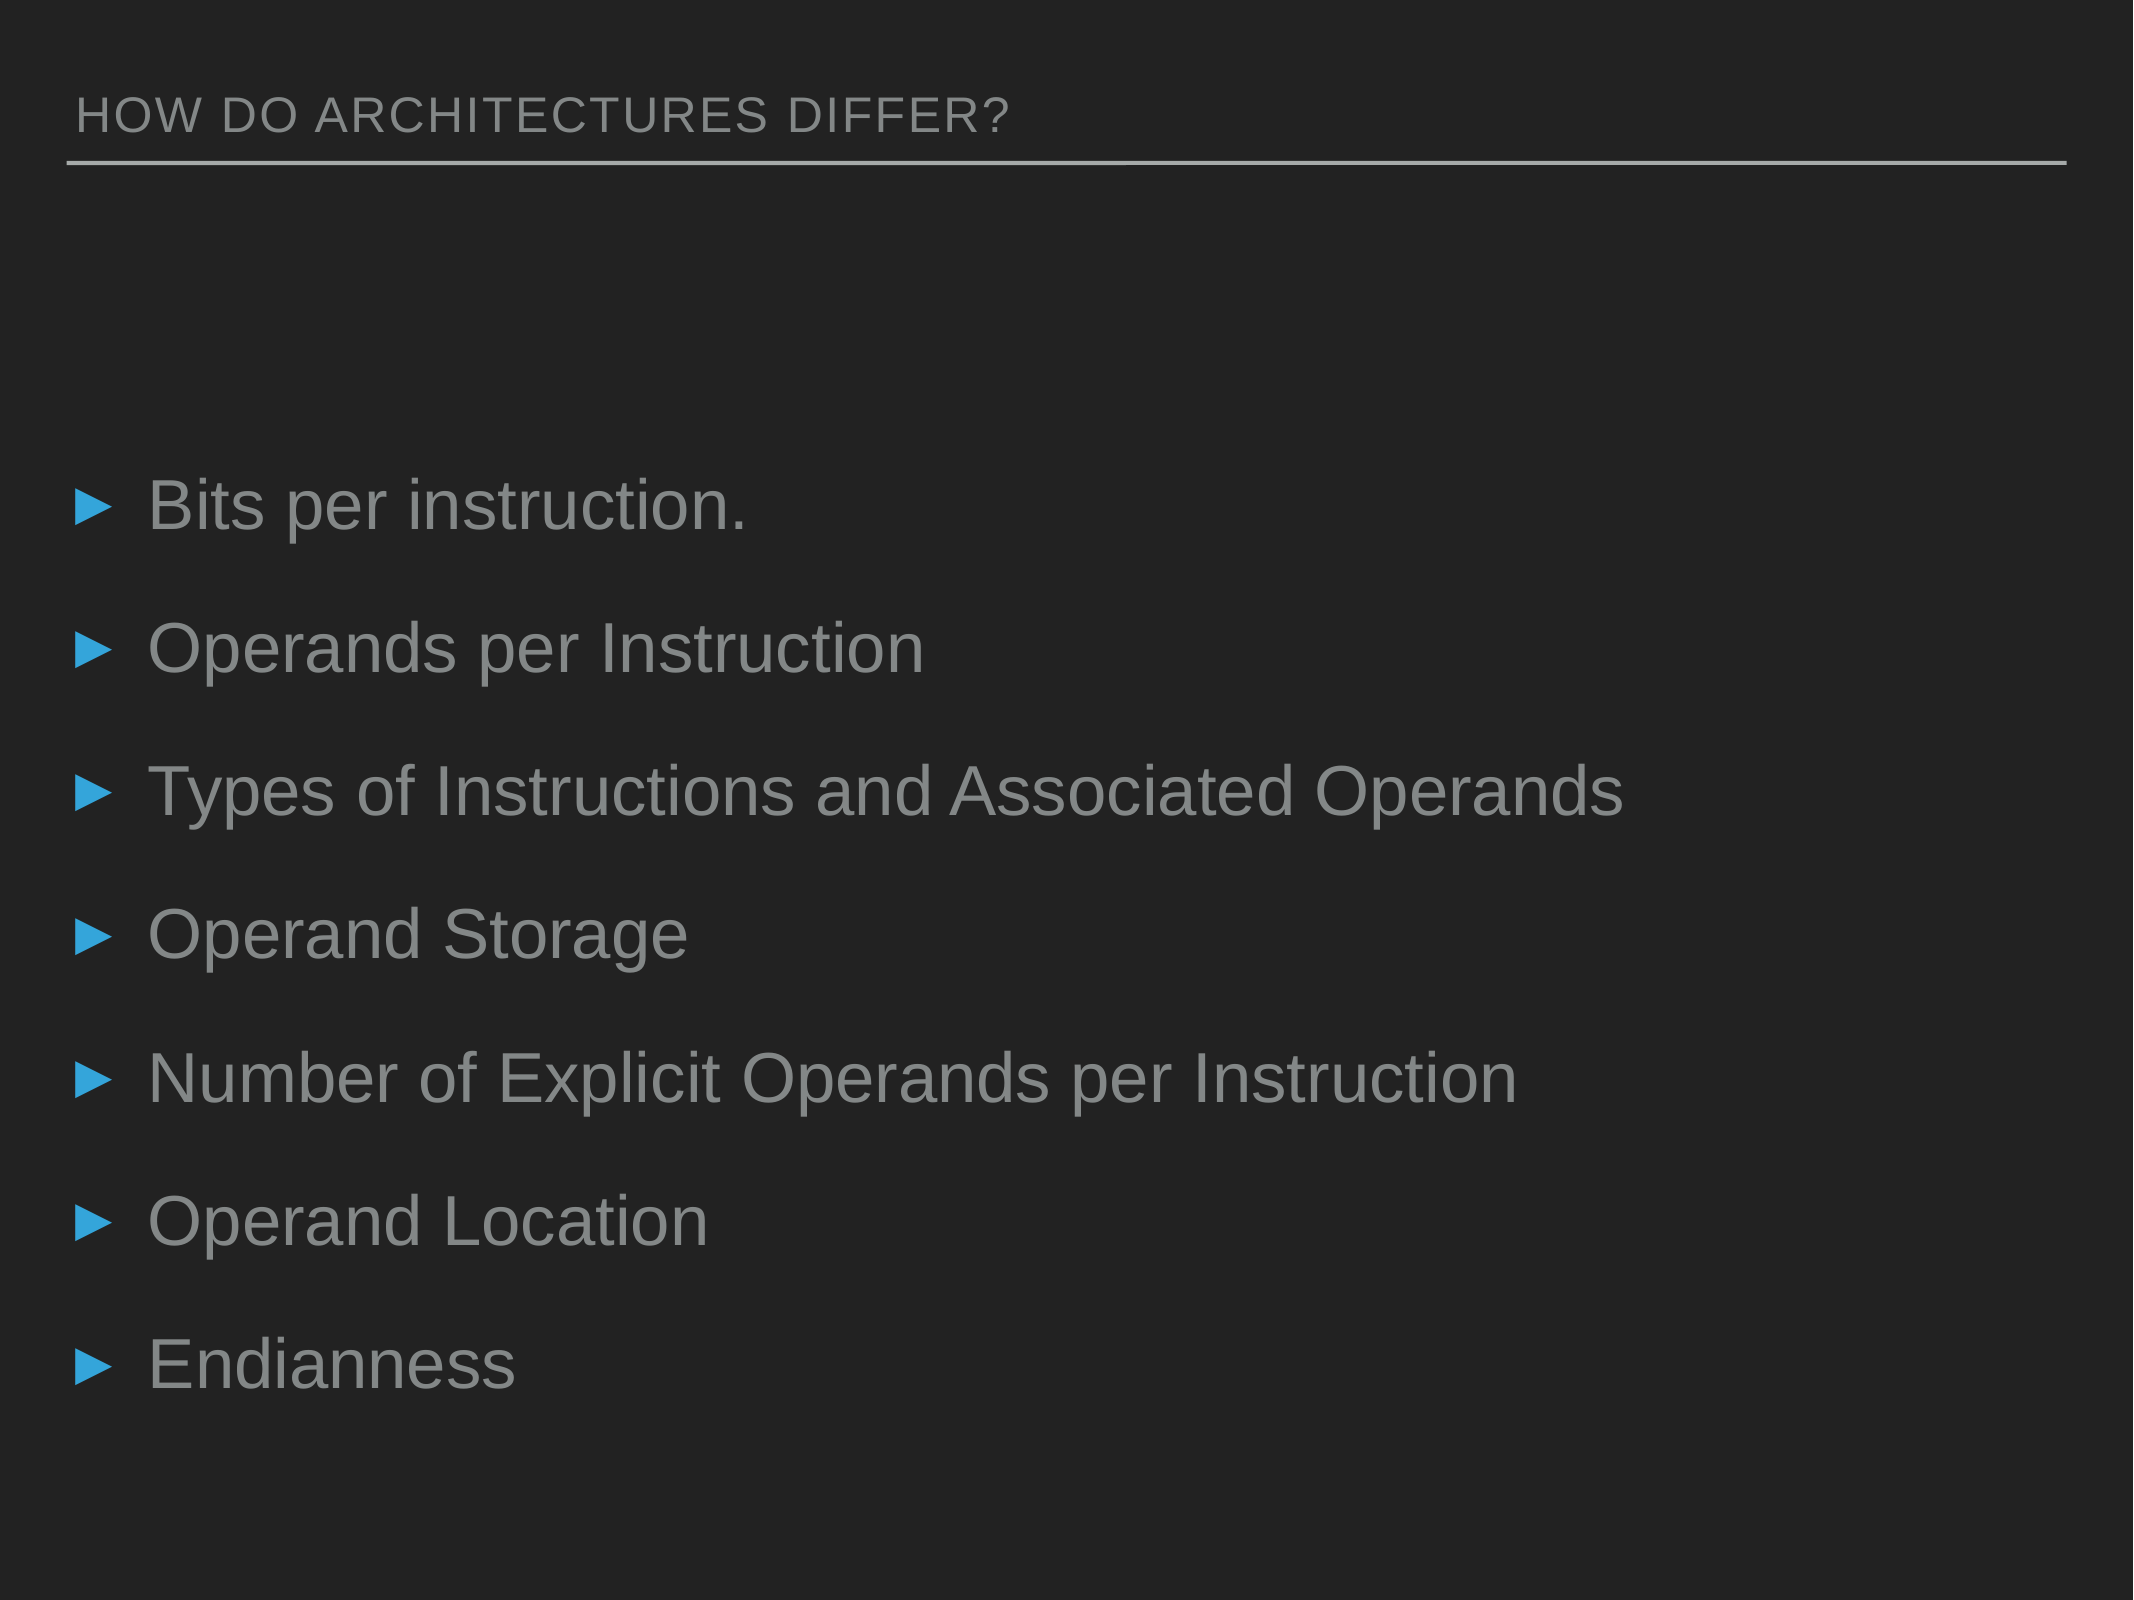

How do architectures differ?
Bits per instruction.
Operands per Instruction
Types of Instructions and Associated Operands
Operand Storage
Number of Explicit Operands per Instruction
Operand Location
Endianness